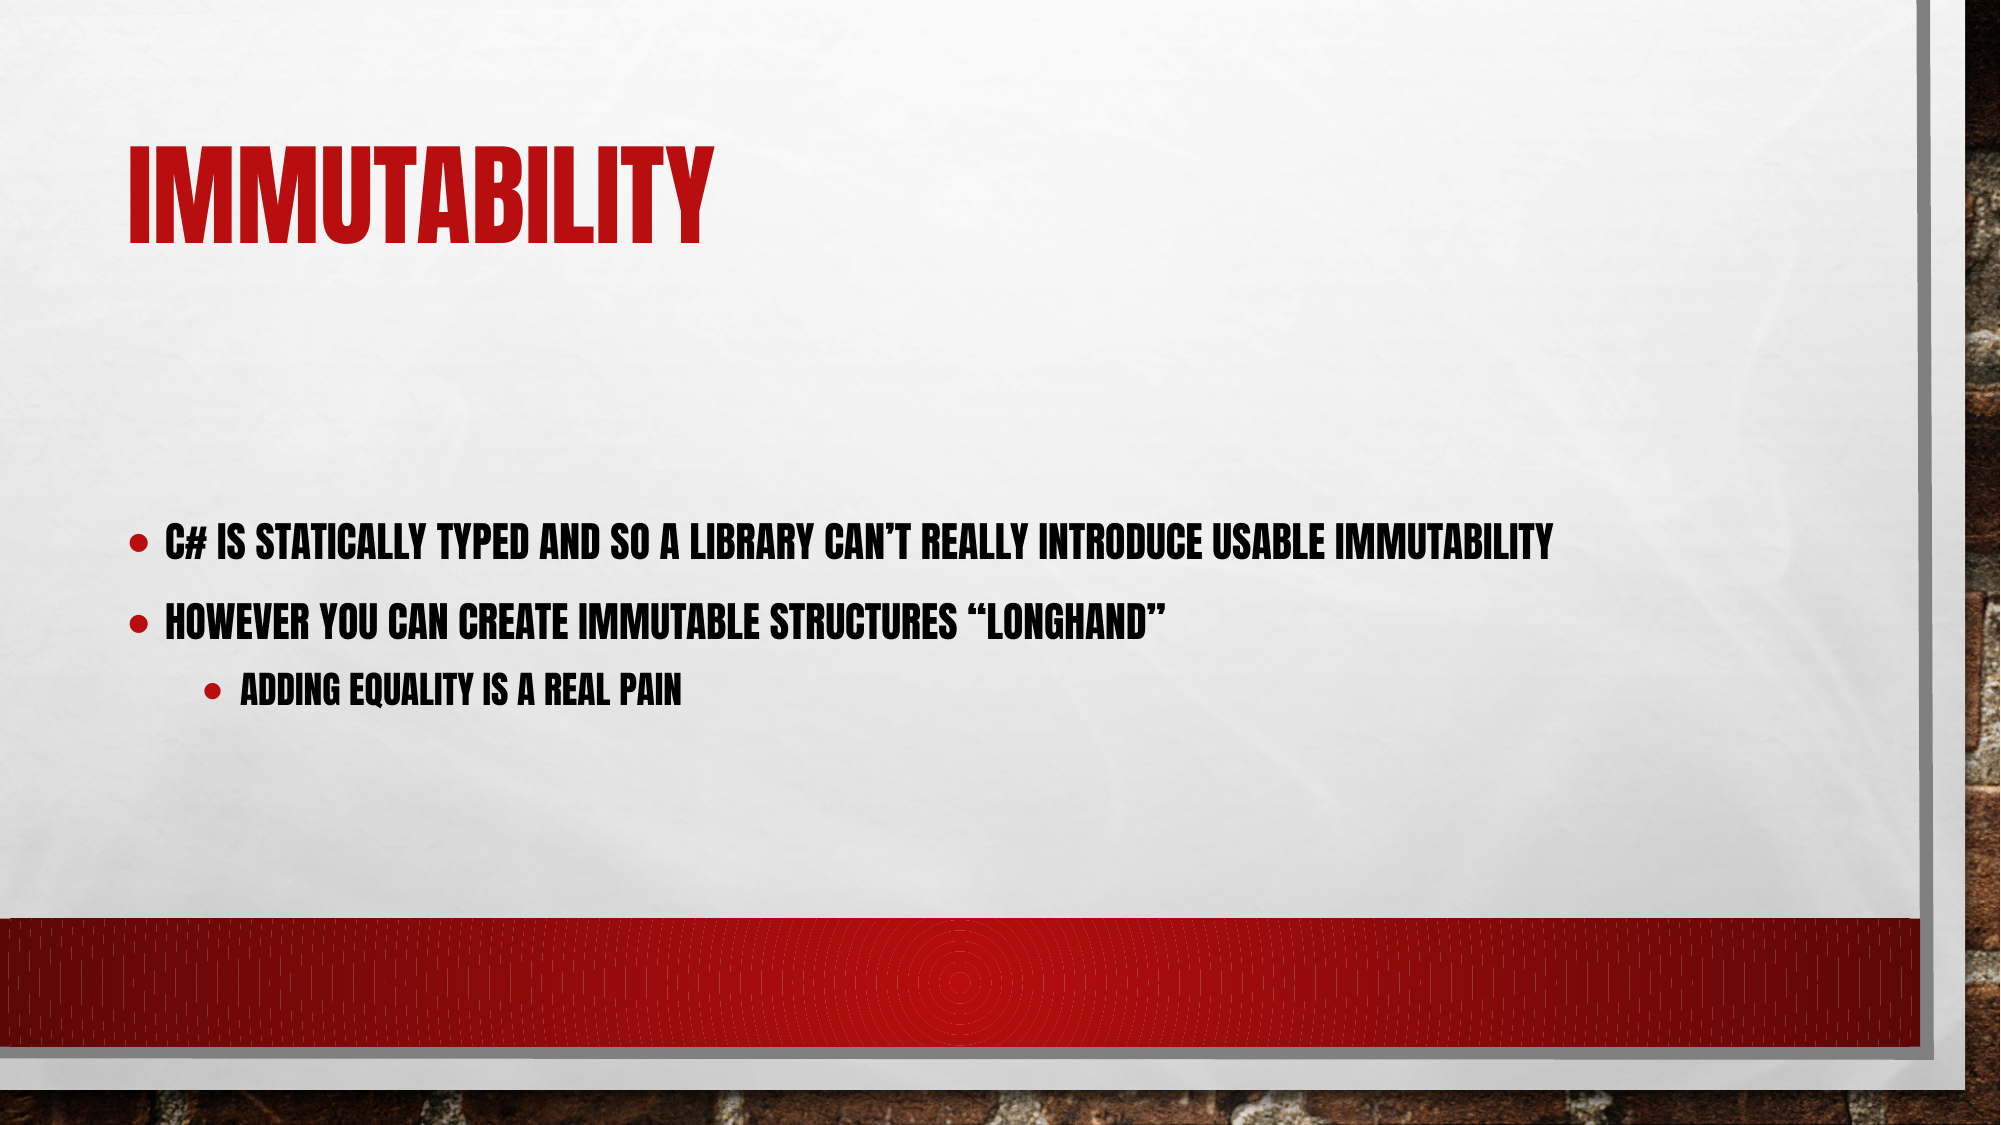

# IMMUTABILITY
C# is statically typed and so a library can’t really introduce usable immutability
However you can create immutable structures “LONGHAND”
Adding equality is a real pain